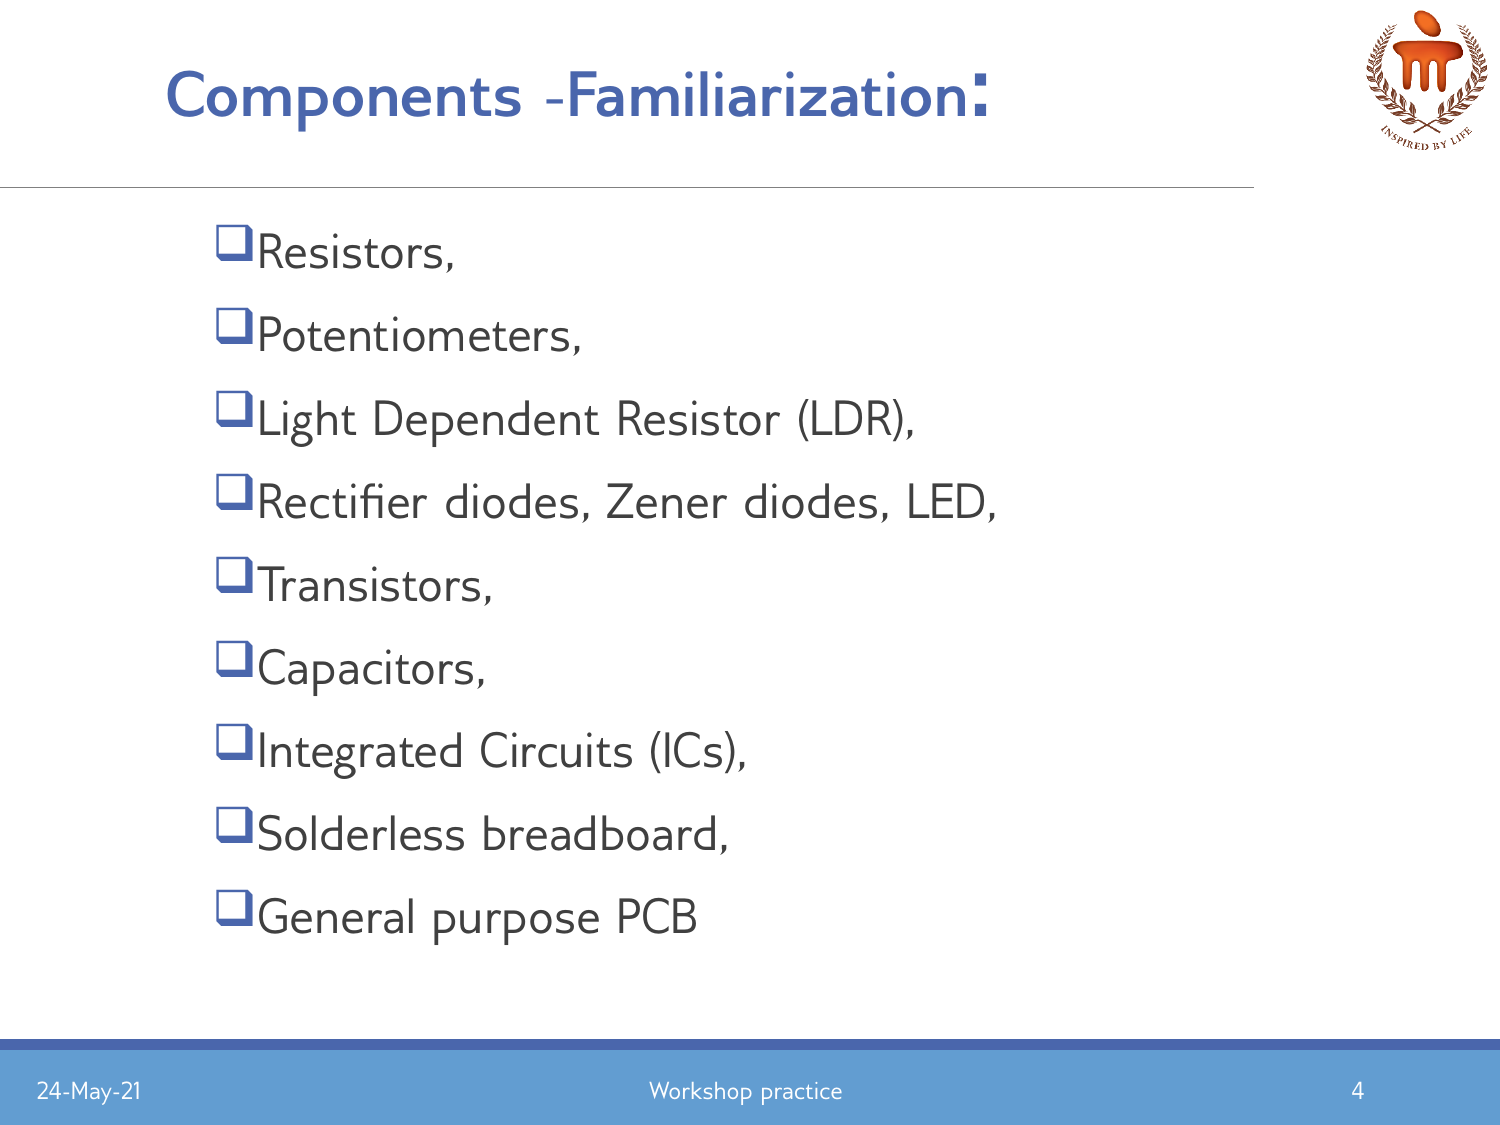

# Components -Familiarization:
Resistors,
Potentiometers,
Light Dependent Resistor (LDR),
Rectifier diodes, Zener diodes, LED,
Transistors,
Capacitors,
Integrated Circuits (ICs),
Solderless breadboard,
General purpose PCB
24-May-21
Workshop practice
4